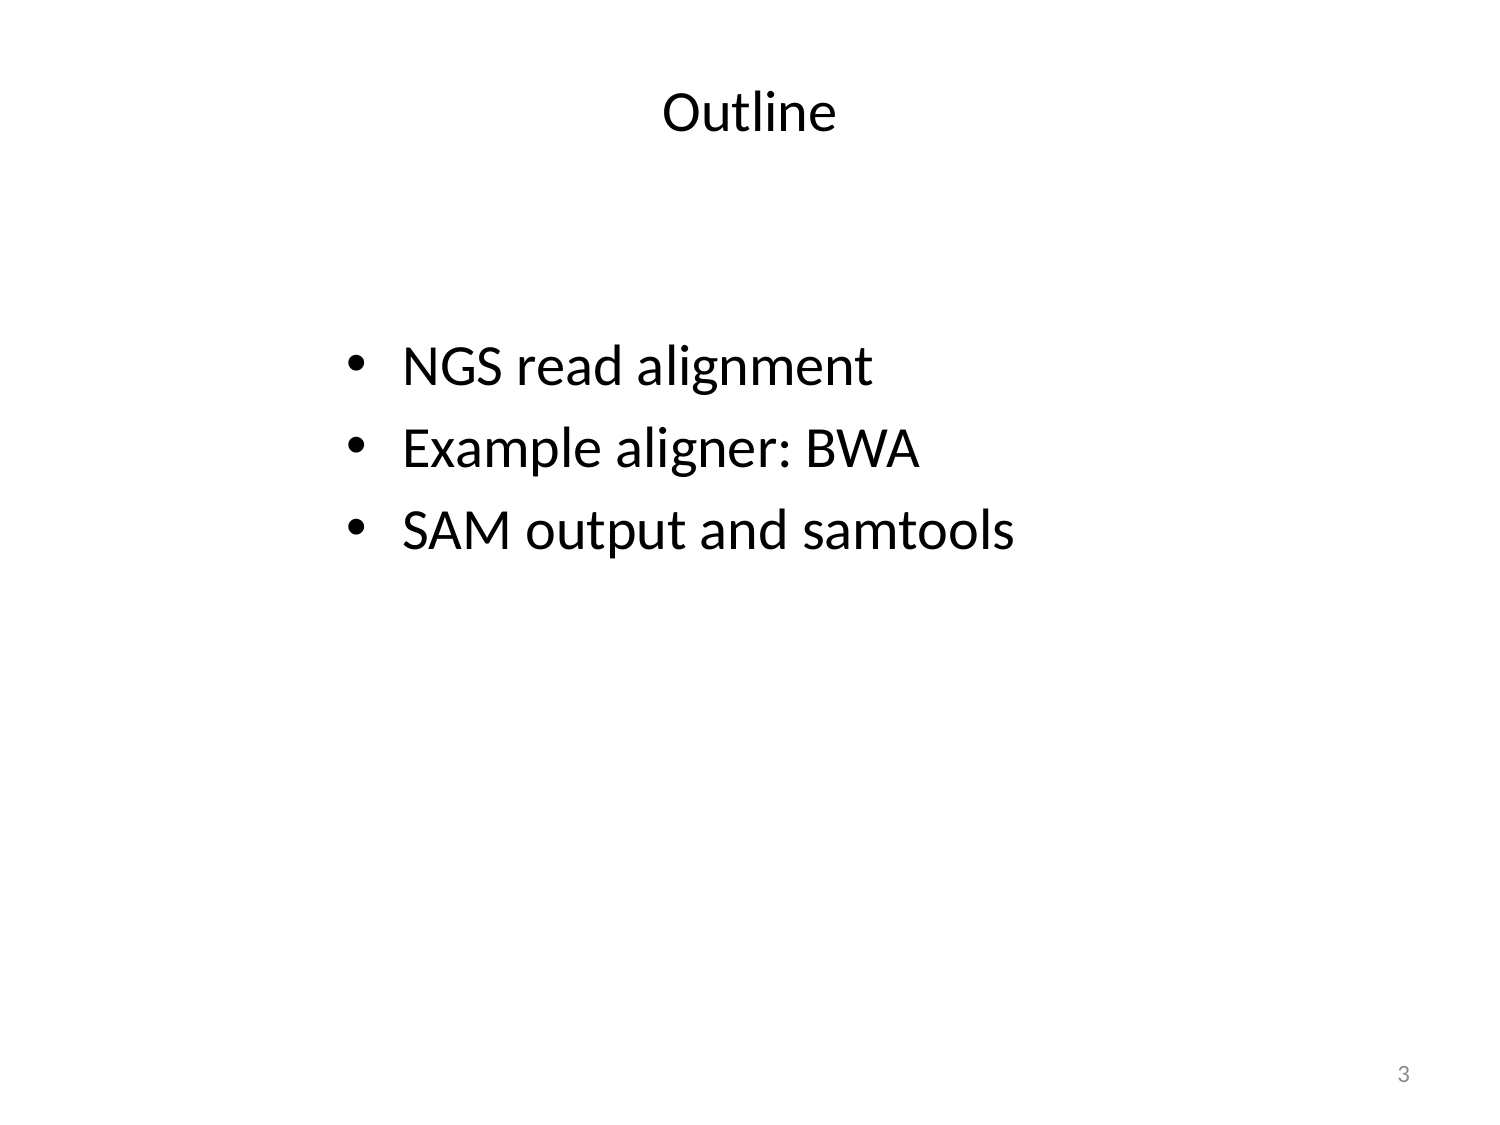

# Outline
NGS read alignment
Example aligner: BWA
SAM output and samtools
3